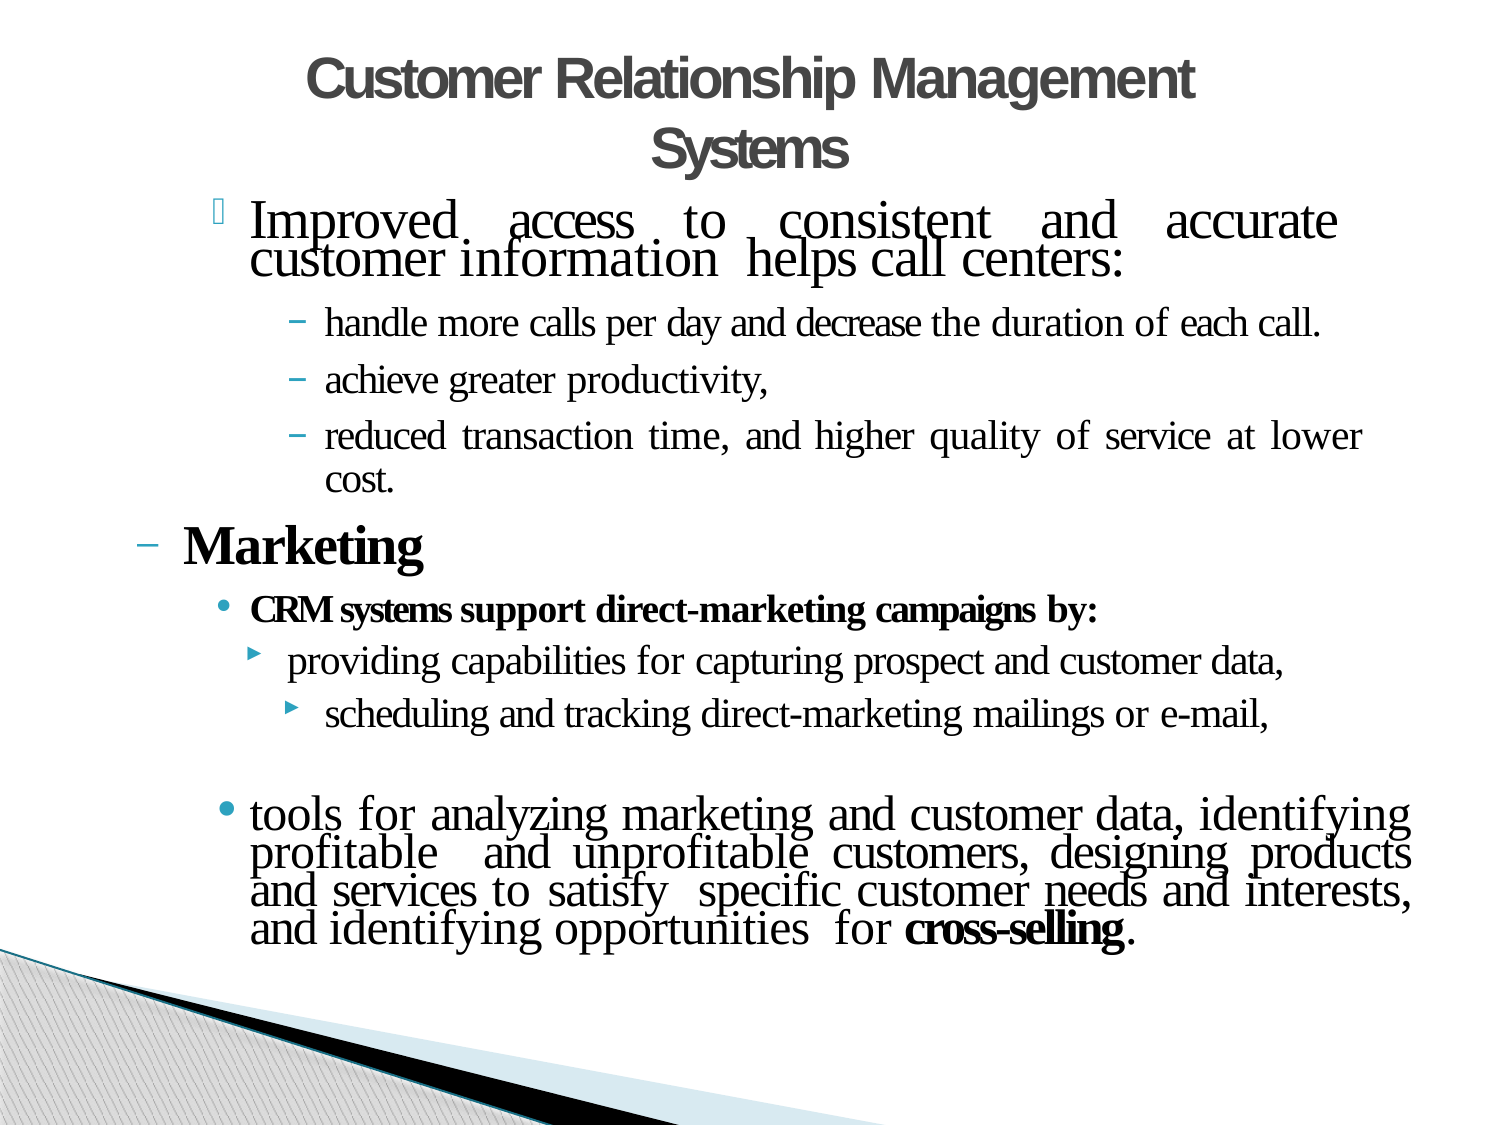

# Customer Relationship Management Systems
Improved access to consistent and accurate customer information  helps call centers:
handle more calls per day and decrease the duration of each call.
achieve greater productivity,
reduced transaction time, and higher quality of service at lower  cost.
Marketing
CRM systems support direct-marketing campaigns by:
providing capabilities for capturing prospect and customer data,
scheduling and tracking direct-marketing mailings or e-mail,

tools for analyzing marketing and customer data, identifying profitable  and unprofitable customers, designing products and services to satisfy  specific customer needs and interests, and identifying opportunities  for cross-selling.